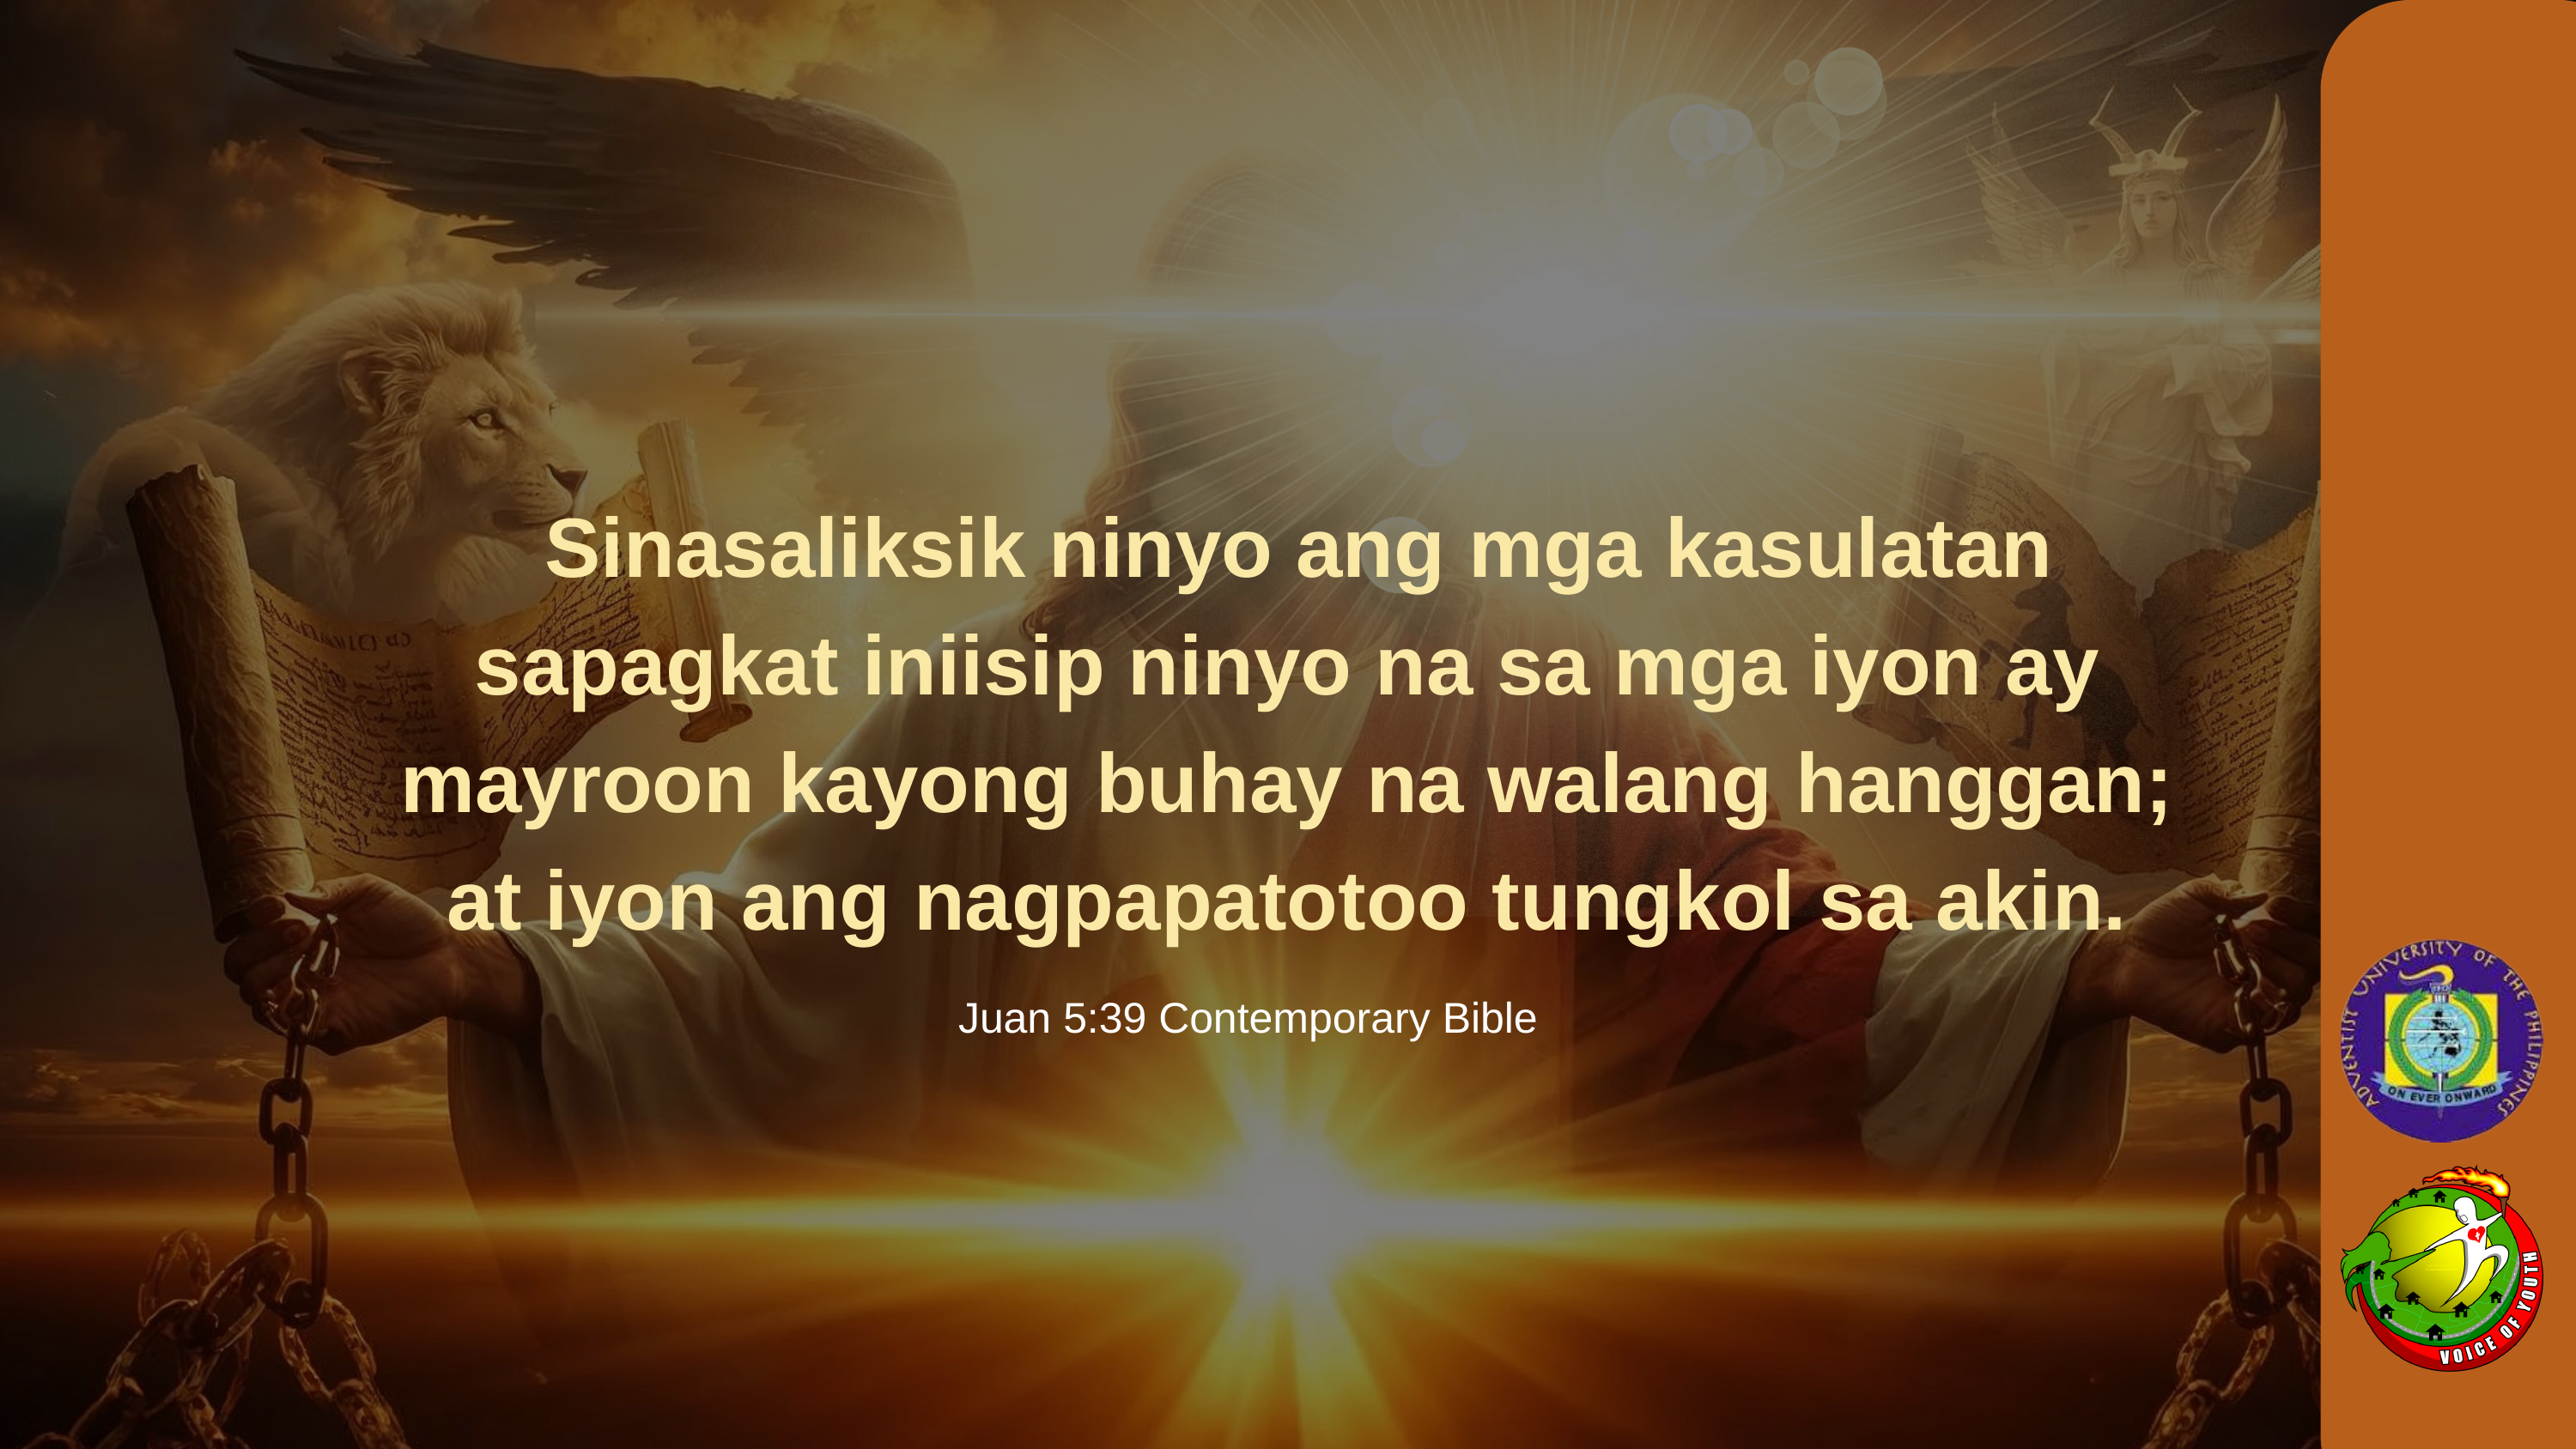

Sinasaliksik ninyo ang mga kasulatan sapagkat iniisip ninyo na sa mga iyon ay mayroon kayong buhay na walang hanggan; at iyon ang nagpapatotoo tungkol sa akin.

Juan 5:39 Contemporary Bible